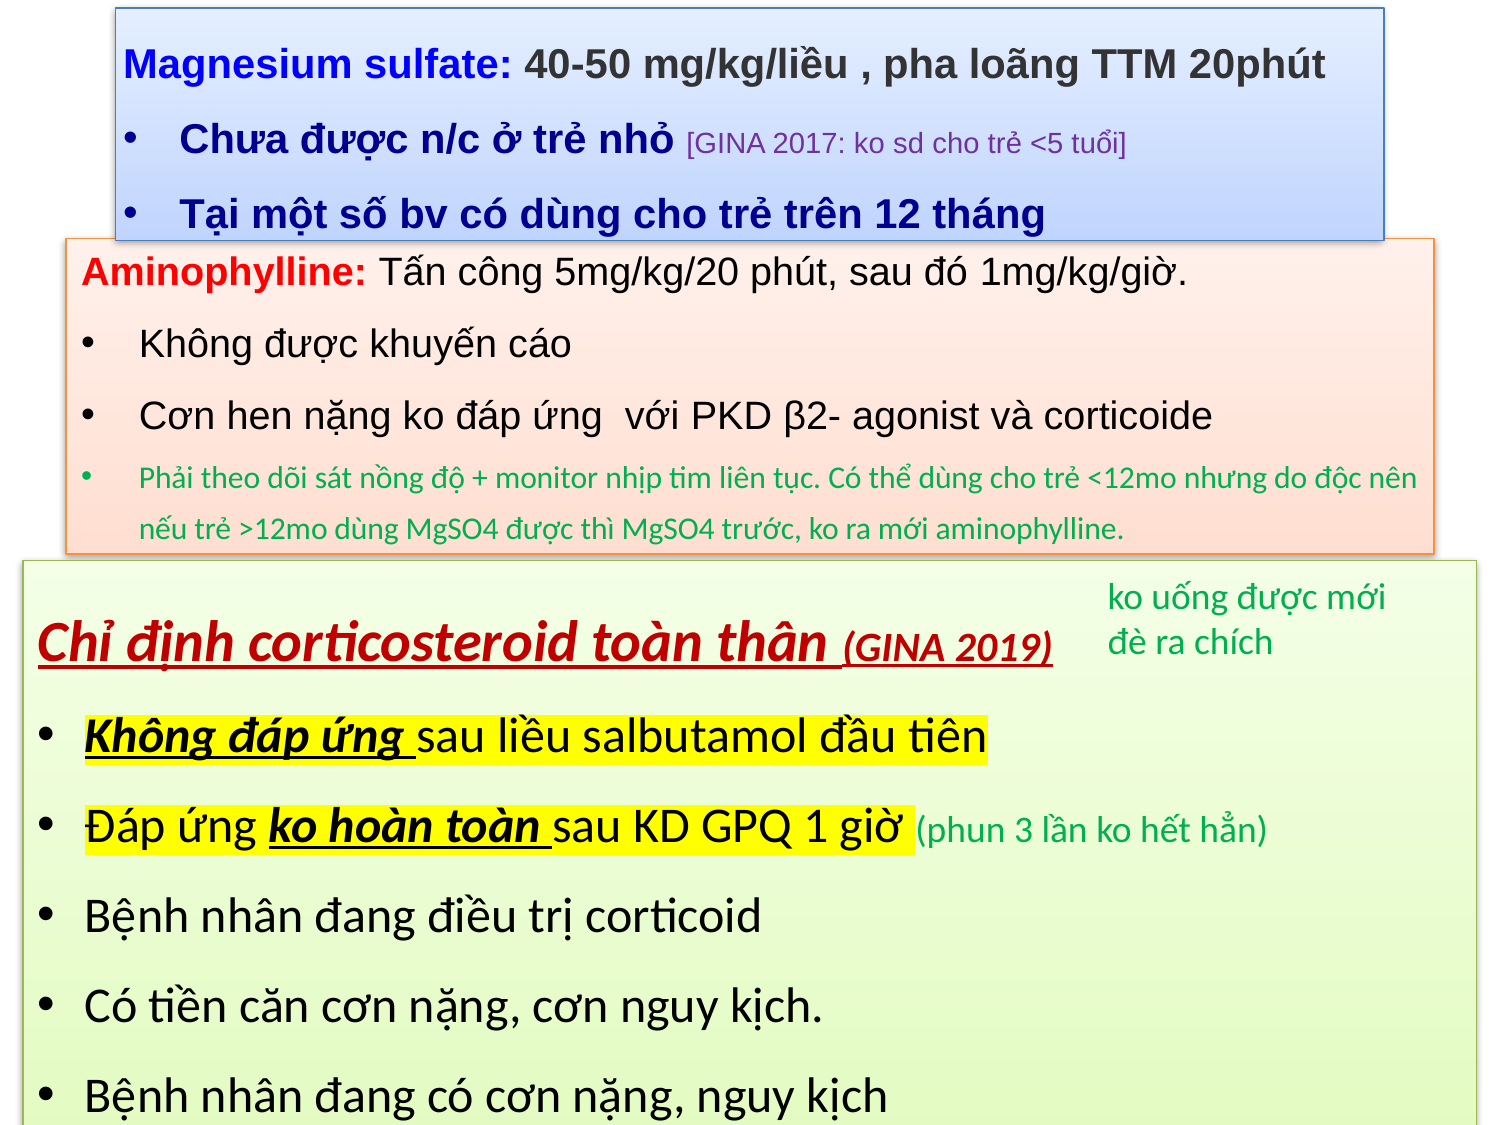

Magnesium sulfate: 40-50 mg/kg/liều , pha loãng TTM 20phút
Chưa được n/c ở trẻ nhỏ [GINA 2017: ko sd cho trẻ <5 tuổi]
Tại một số bv có dùng cho trẻ trên 12 tháng
Aminophylline: Tấn công 5mg/kg/20 phút, sau đó 1mg/kg/giờ.
Không được khuyến cáo
Cơn hen nặng ko đáp ứng  với PKD β2- agonist và corticoide
Phải theo dõi sát nồng độ + monitor nhịp tim liên tục. Có thể dùng cho trẻ <12mo nhưng do độc nên nếu trẻ >12mo dùng MgSO4 được thì MgSO4 trước, ko ra mới aminophylline.
Chỉ định corticosteroid toàn thân (GINA 2019)
Không đáp ứng sau liều salbutamol đầu tiên
Đáp ứng ko hoàn toàn sau KD GPQ 1 giờ (phun 3 lần ko hết hẳn)
Bệnh nhân đang điều trị corticoid
Có tiền căn cơn nặng, cơn nguy kịch.
Bệnh nhân đang có cơn nặng, nguy kịch
ko uống được mới đè ra chích